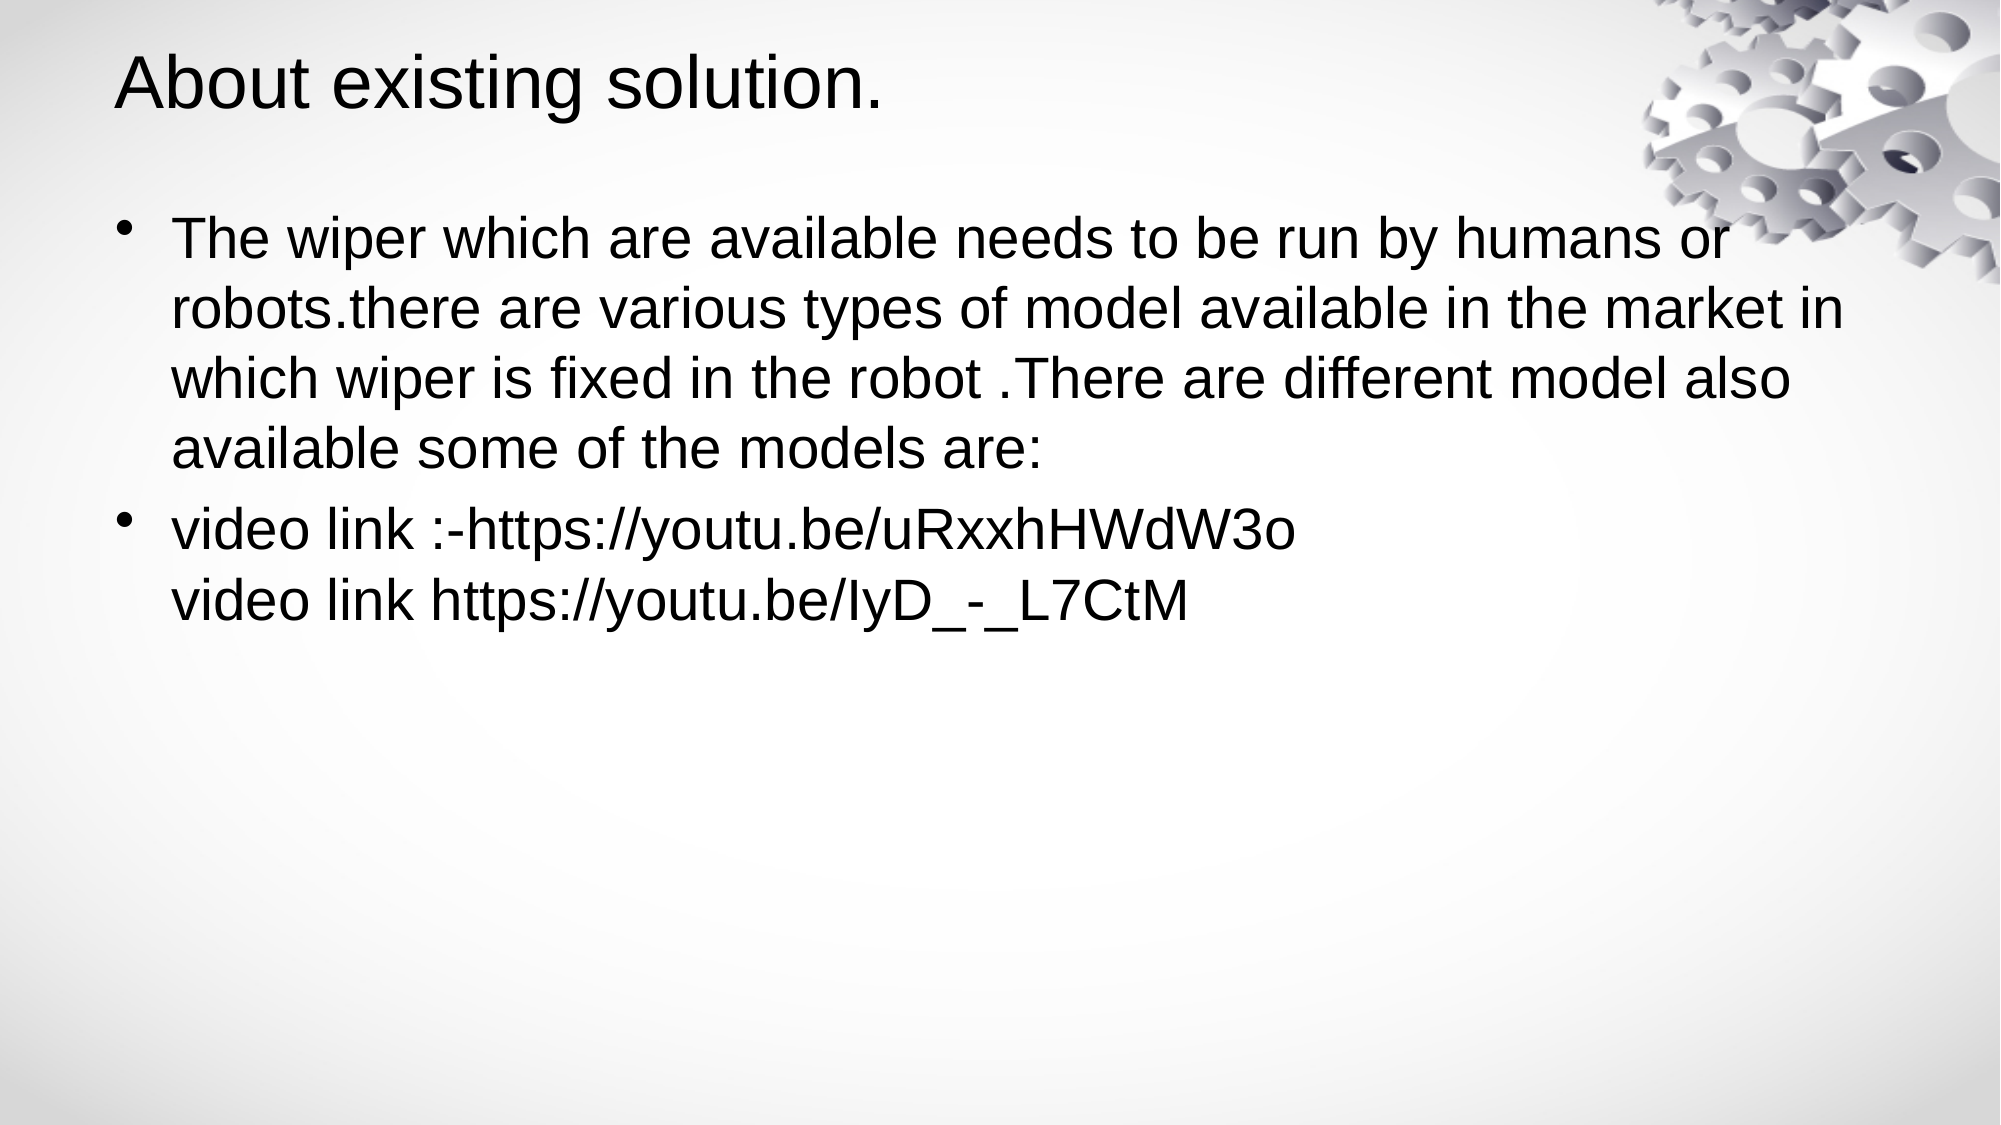

# About existing solution.
The wiper which are available needs to be run by humans or robots.there are various types of model available in the market in which wiper is fixed in the robot .There are different model also available some of the models are:
video link :-https://youtu.be/uRxxhHWdW3o                                     video link https://youtu.be/IyD_-_L7CtM